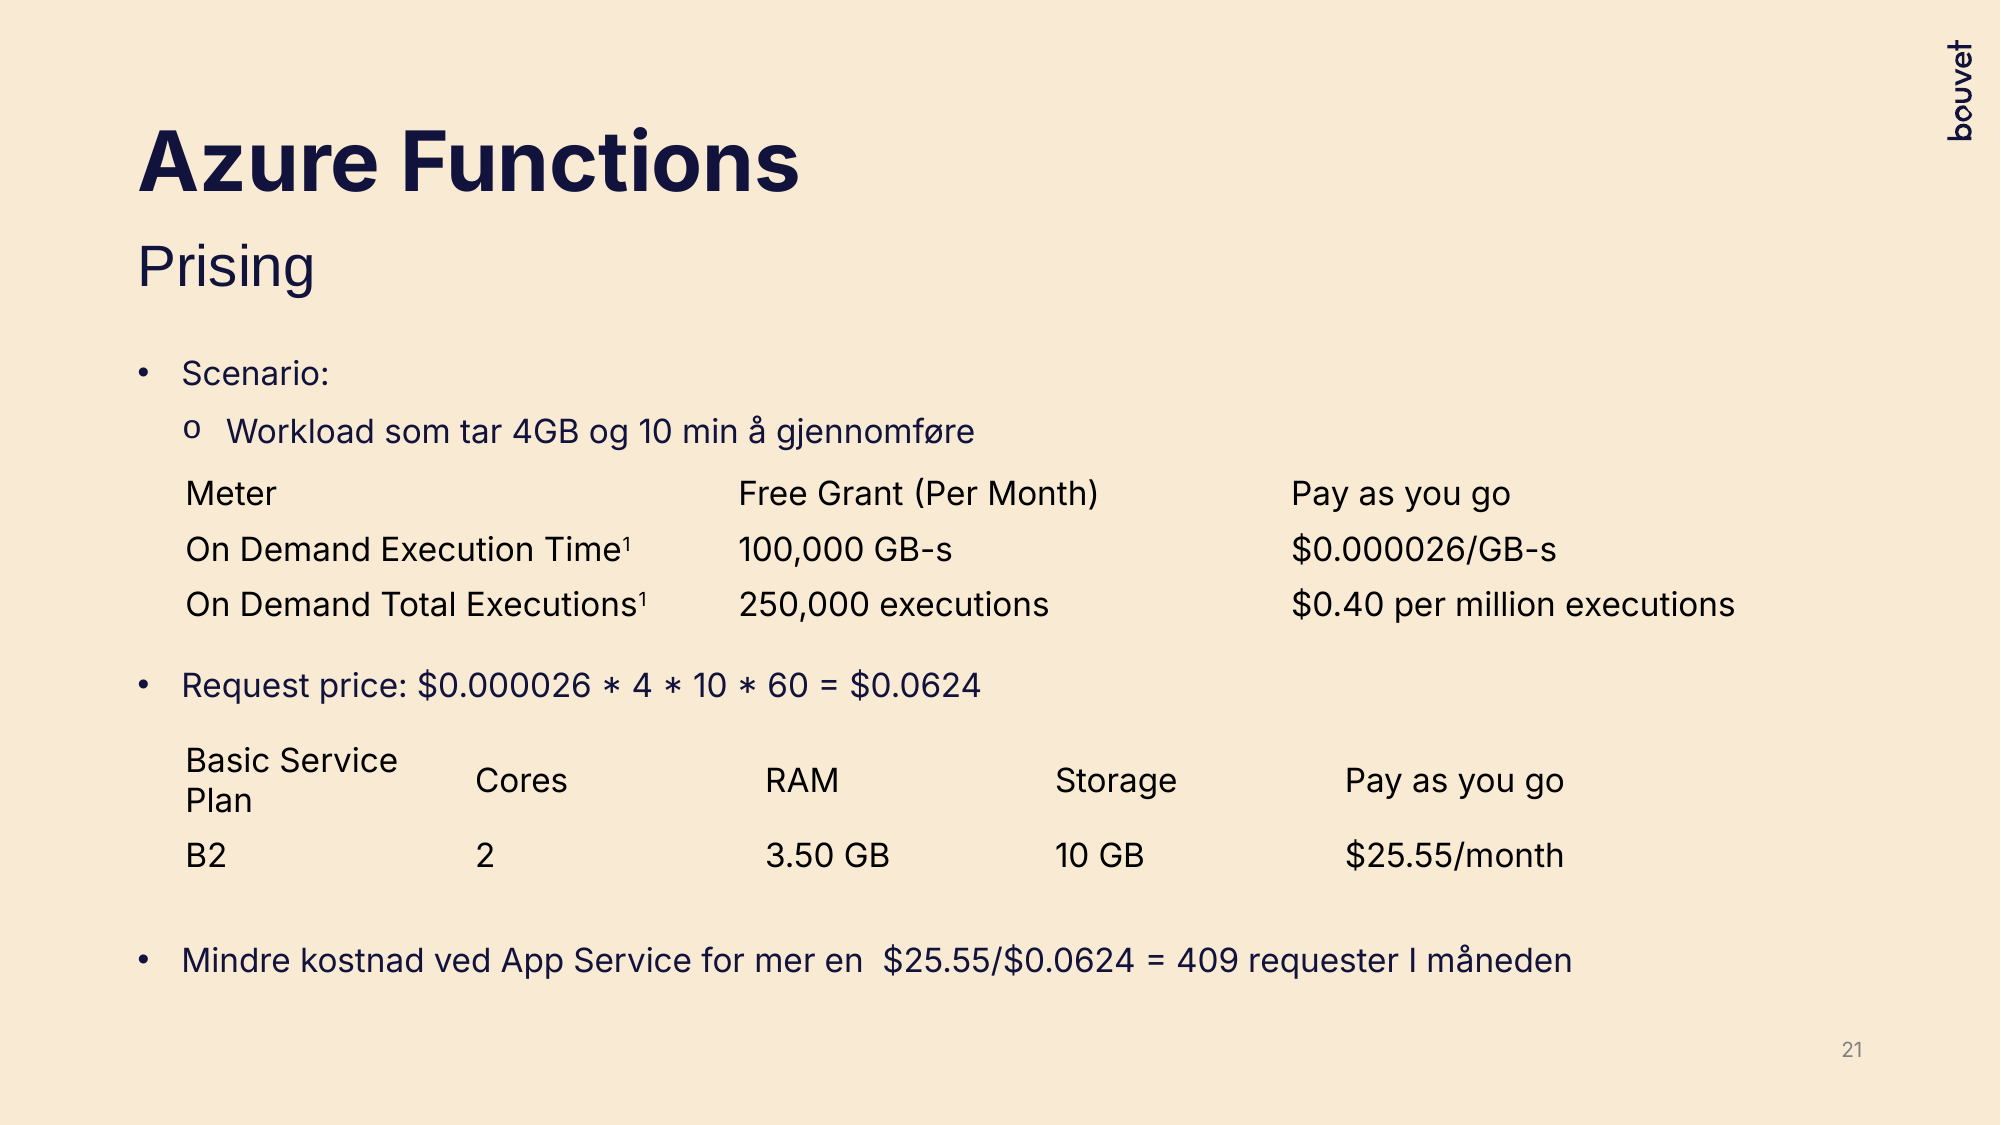

# Azure Functions
Prising

Scenario:
Workload som tar 4GB og 10 min å gjennomføre

Request price: $0.000026 * 4 * 10 * 60 = $0.0624

Mindre kostnad ved App Service for mer en  $25.55/$0.0624 = 409 requester I måneden

| Meter | Free Grant (Per Month) | Pay as you go |
| --- | --- | --- |
| On Demand Execution Time1 | 100,000 GB-s | $0.000026/GB-s |
| On Demand Total Executions1 | 250,000 executions | $0.40 per million executions |
| Basic Service Plan | Cores | RAM | Storage | Pay as you go |
| --- | --- | --- | --- | --- |
| B2 | 2 | 3.50 GB | 10 GB | $25.55/month |
21